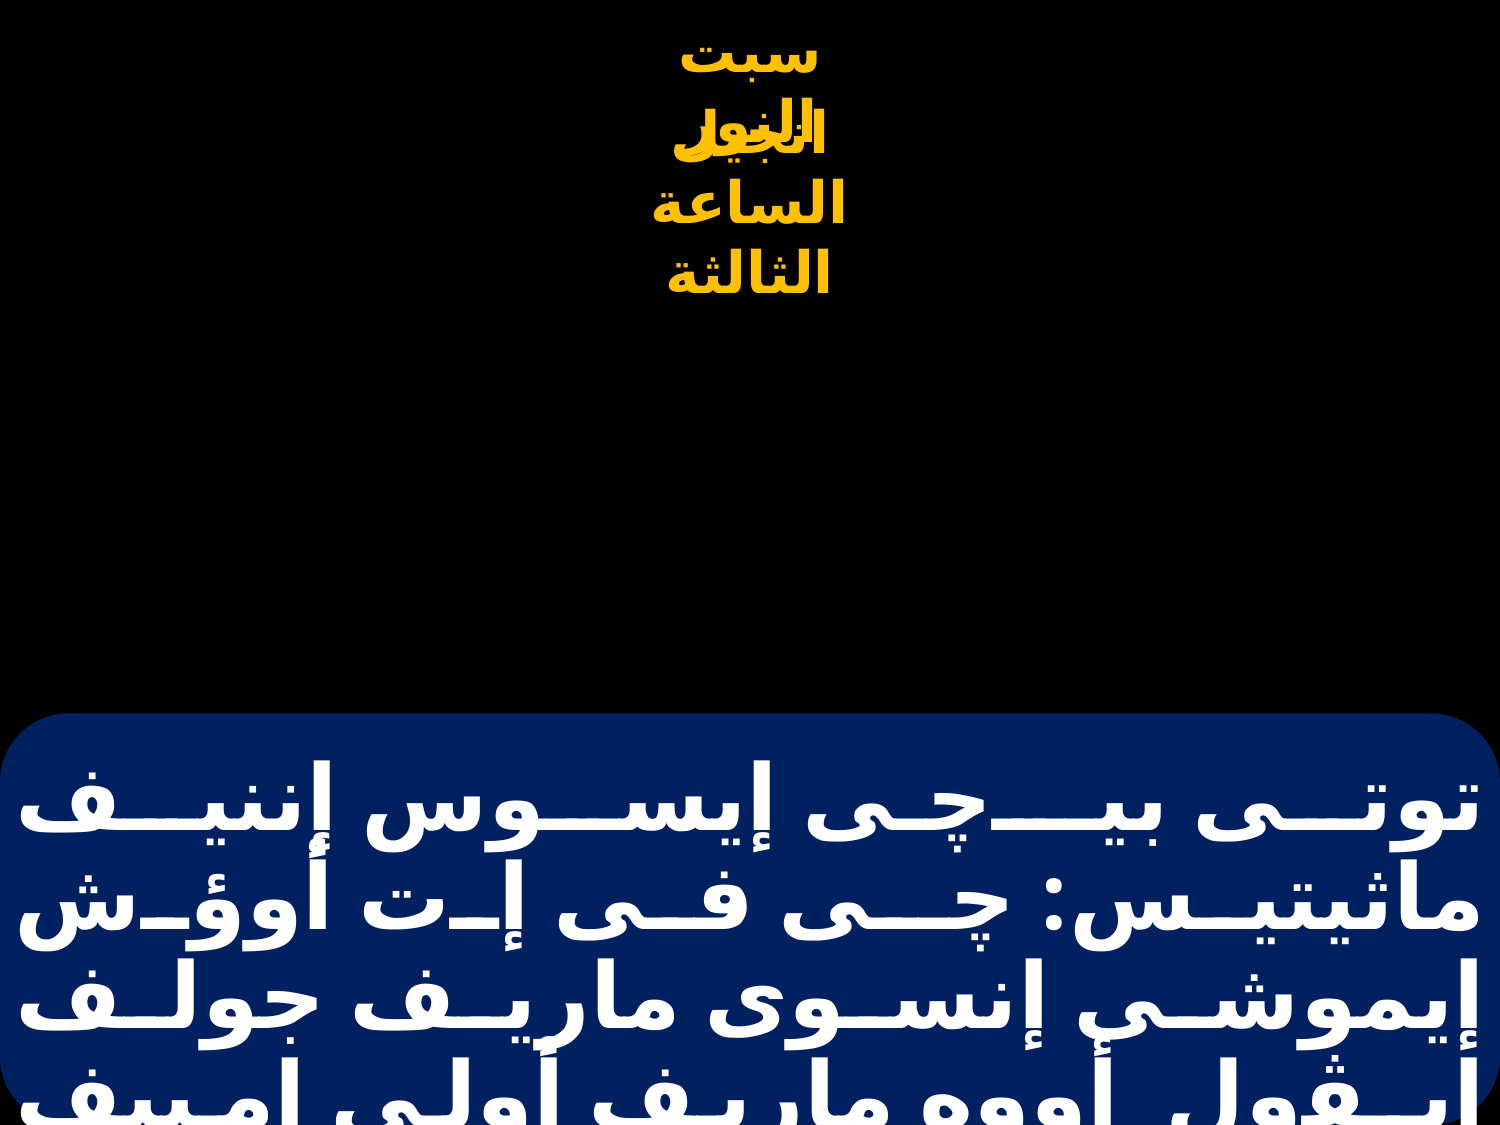

# توتى بيـﭼـى إيسوس إننيف ماثيتيس: ﭼـى فى إت أوؤش إيموشى إنسوى ماريف جولف إيـﭭول  أووه ماريف أولى إمبيف إسطاﭬروس إنتيف موشى